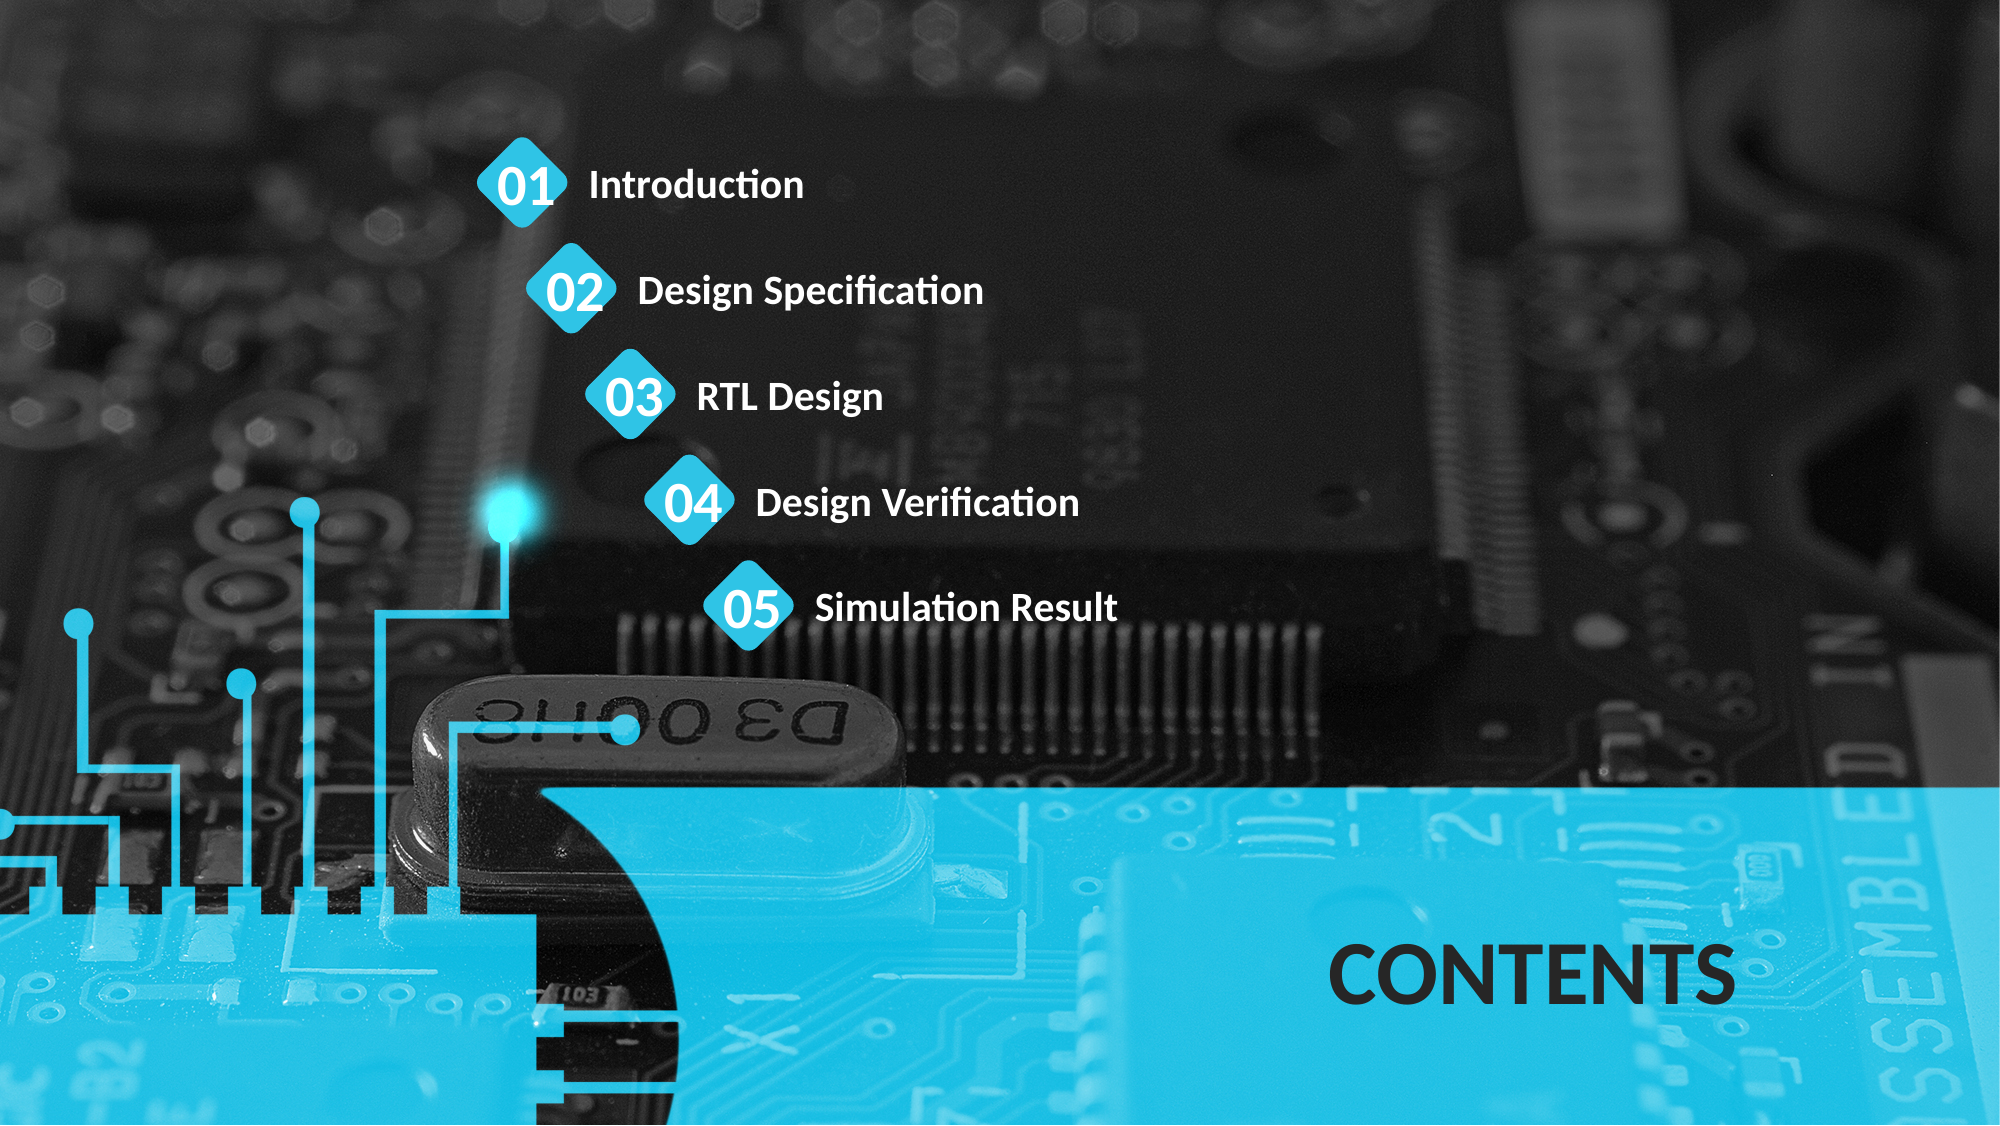

01
Introduction

02
Design Specification

03
RTL Design

04
Design Verification

05
Simulation Result

CONTENTS